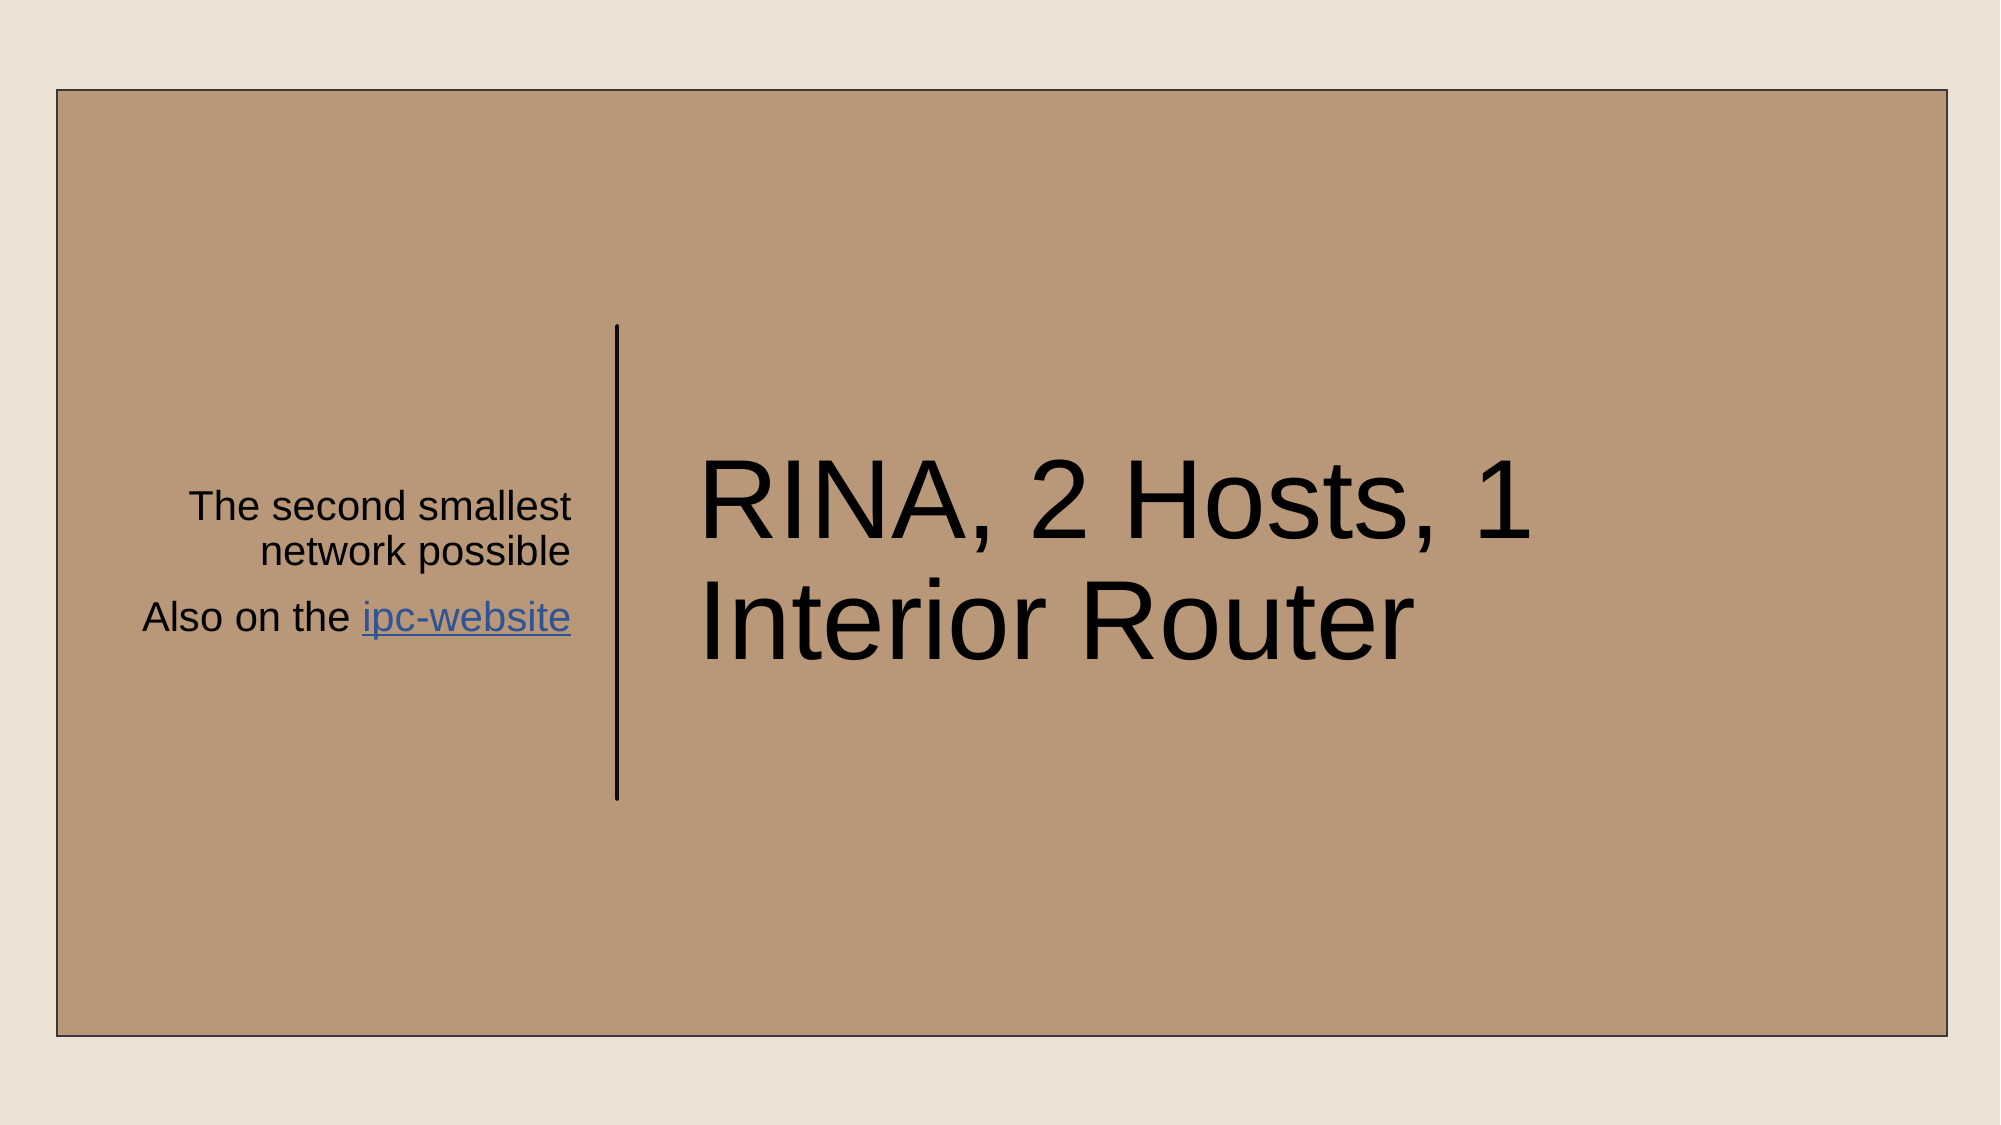

The second smallest network possible
Also on the ipc-website
# RINA, 2 Hosts, 1 Interior Router